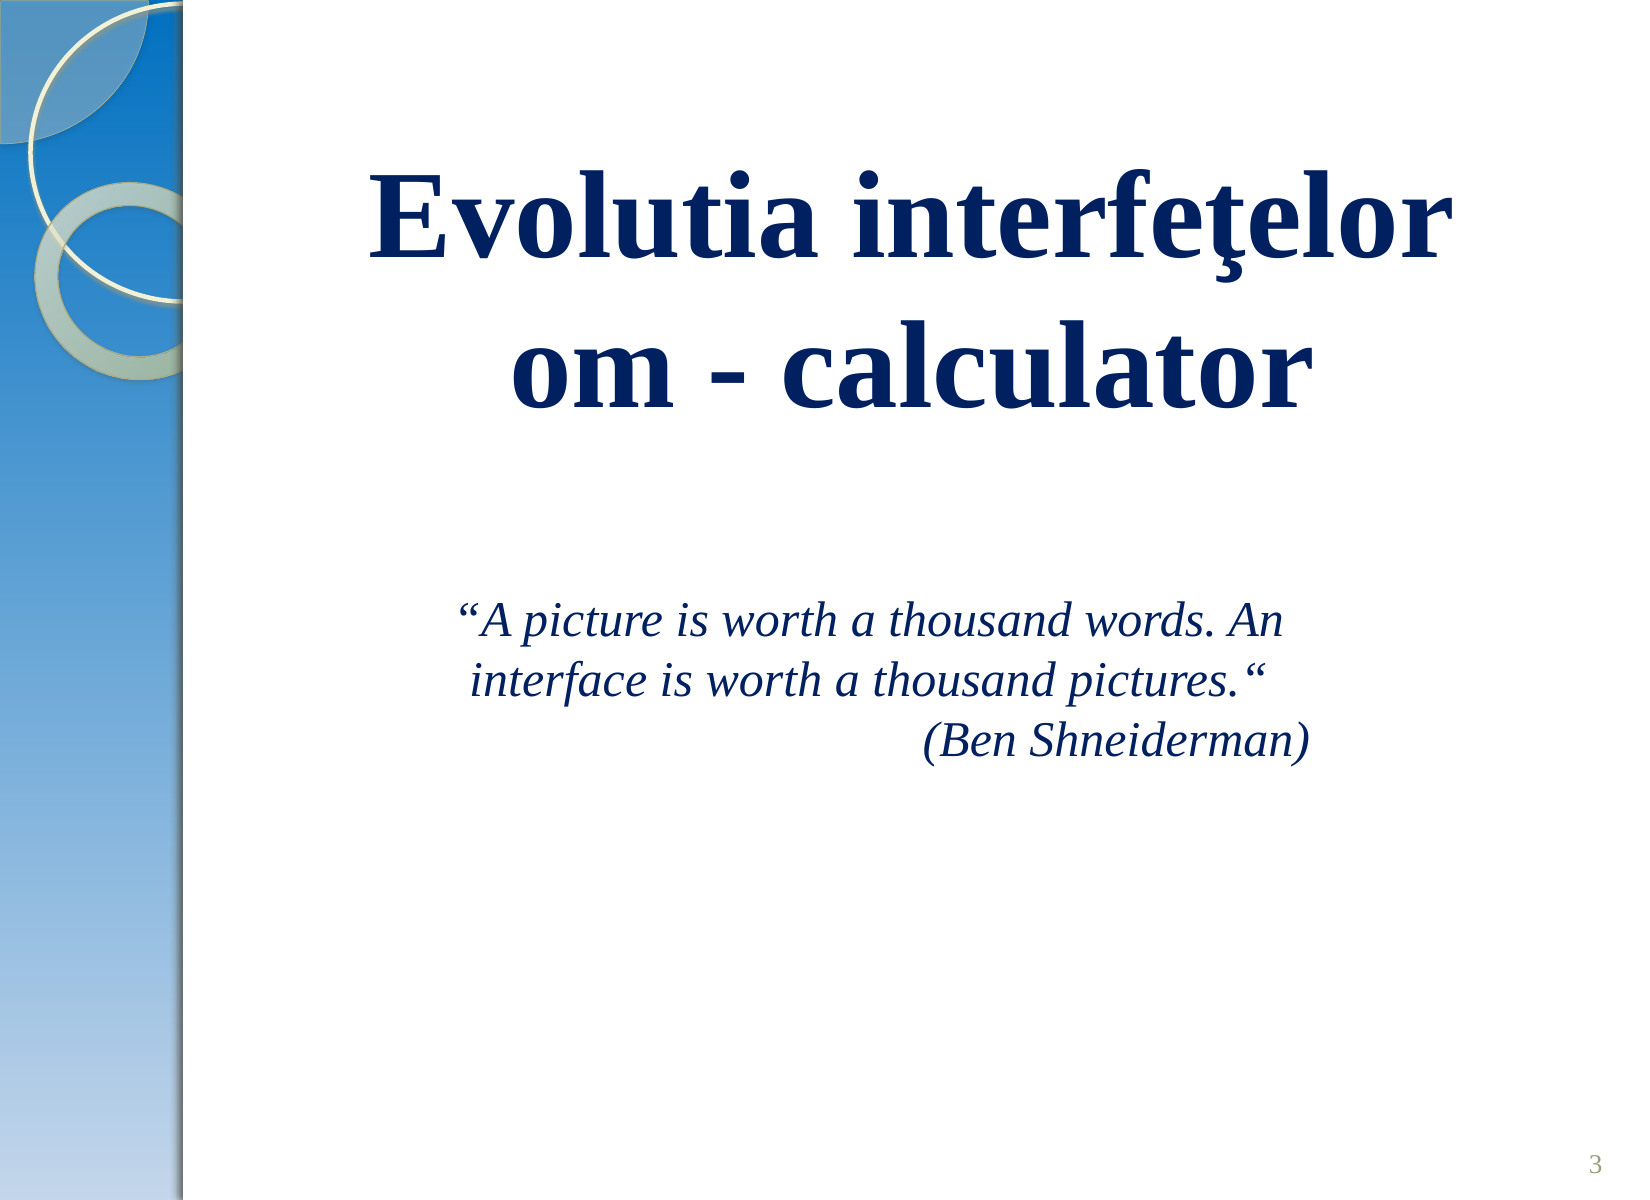

Evolutia interfeţelor
om - calculator
“A picture is worth a thousand words. An interface is worth a thousand pictures.“
	(Ben Shneiderman)
3